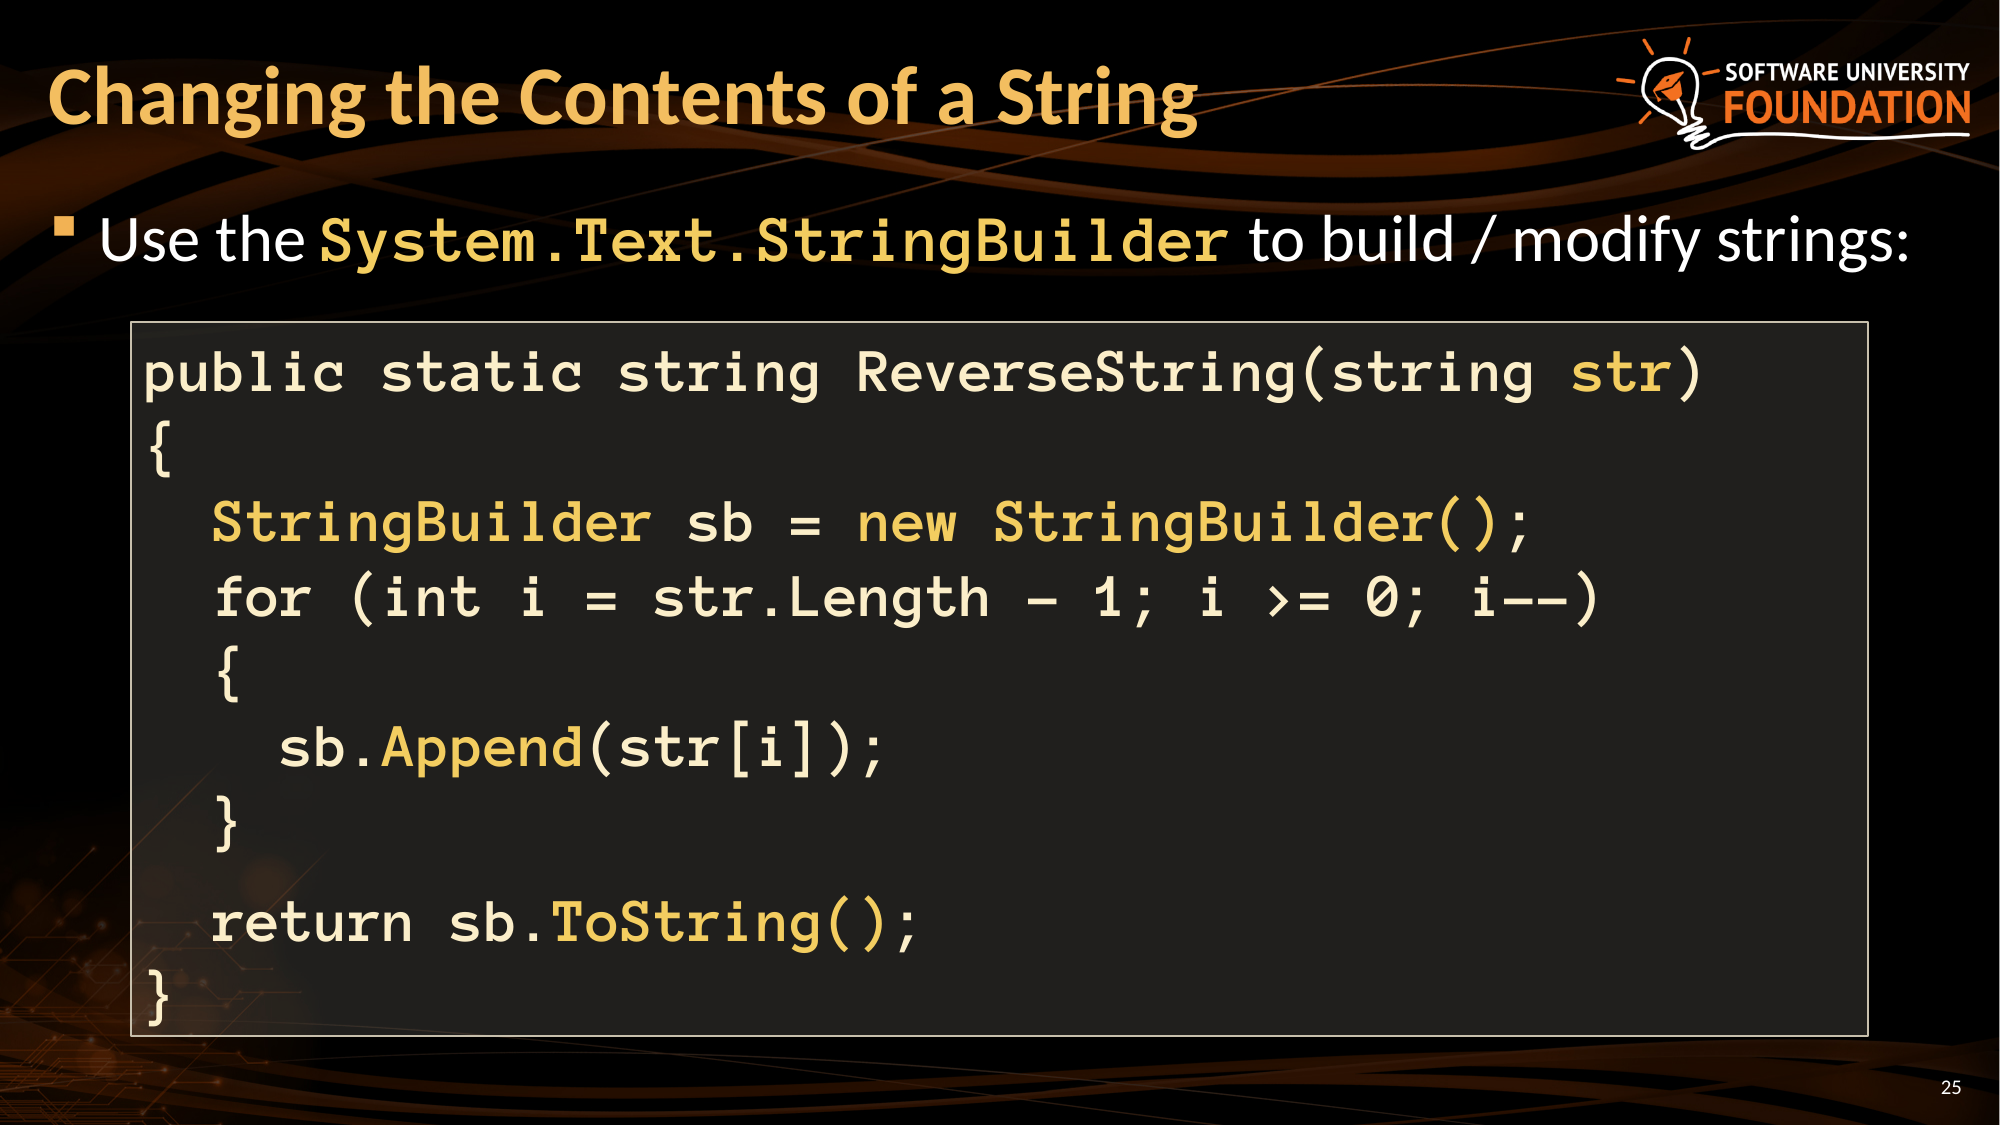

# Changing the Contents of a String
Use the System.Text.StringBuilder to build / modify strings:
public static string ReverseString(string str)
{
  StringBuilder sb = new StringBuilder();
  for (int i = str.Length - 1; i >= 0; i--)
  {
    sb.Append(str[i]);
  }
  return sb.ToString();
}
25